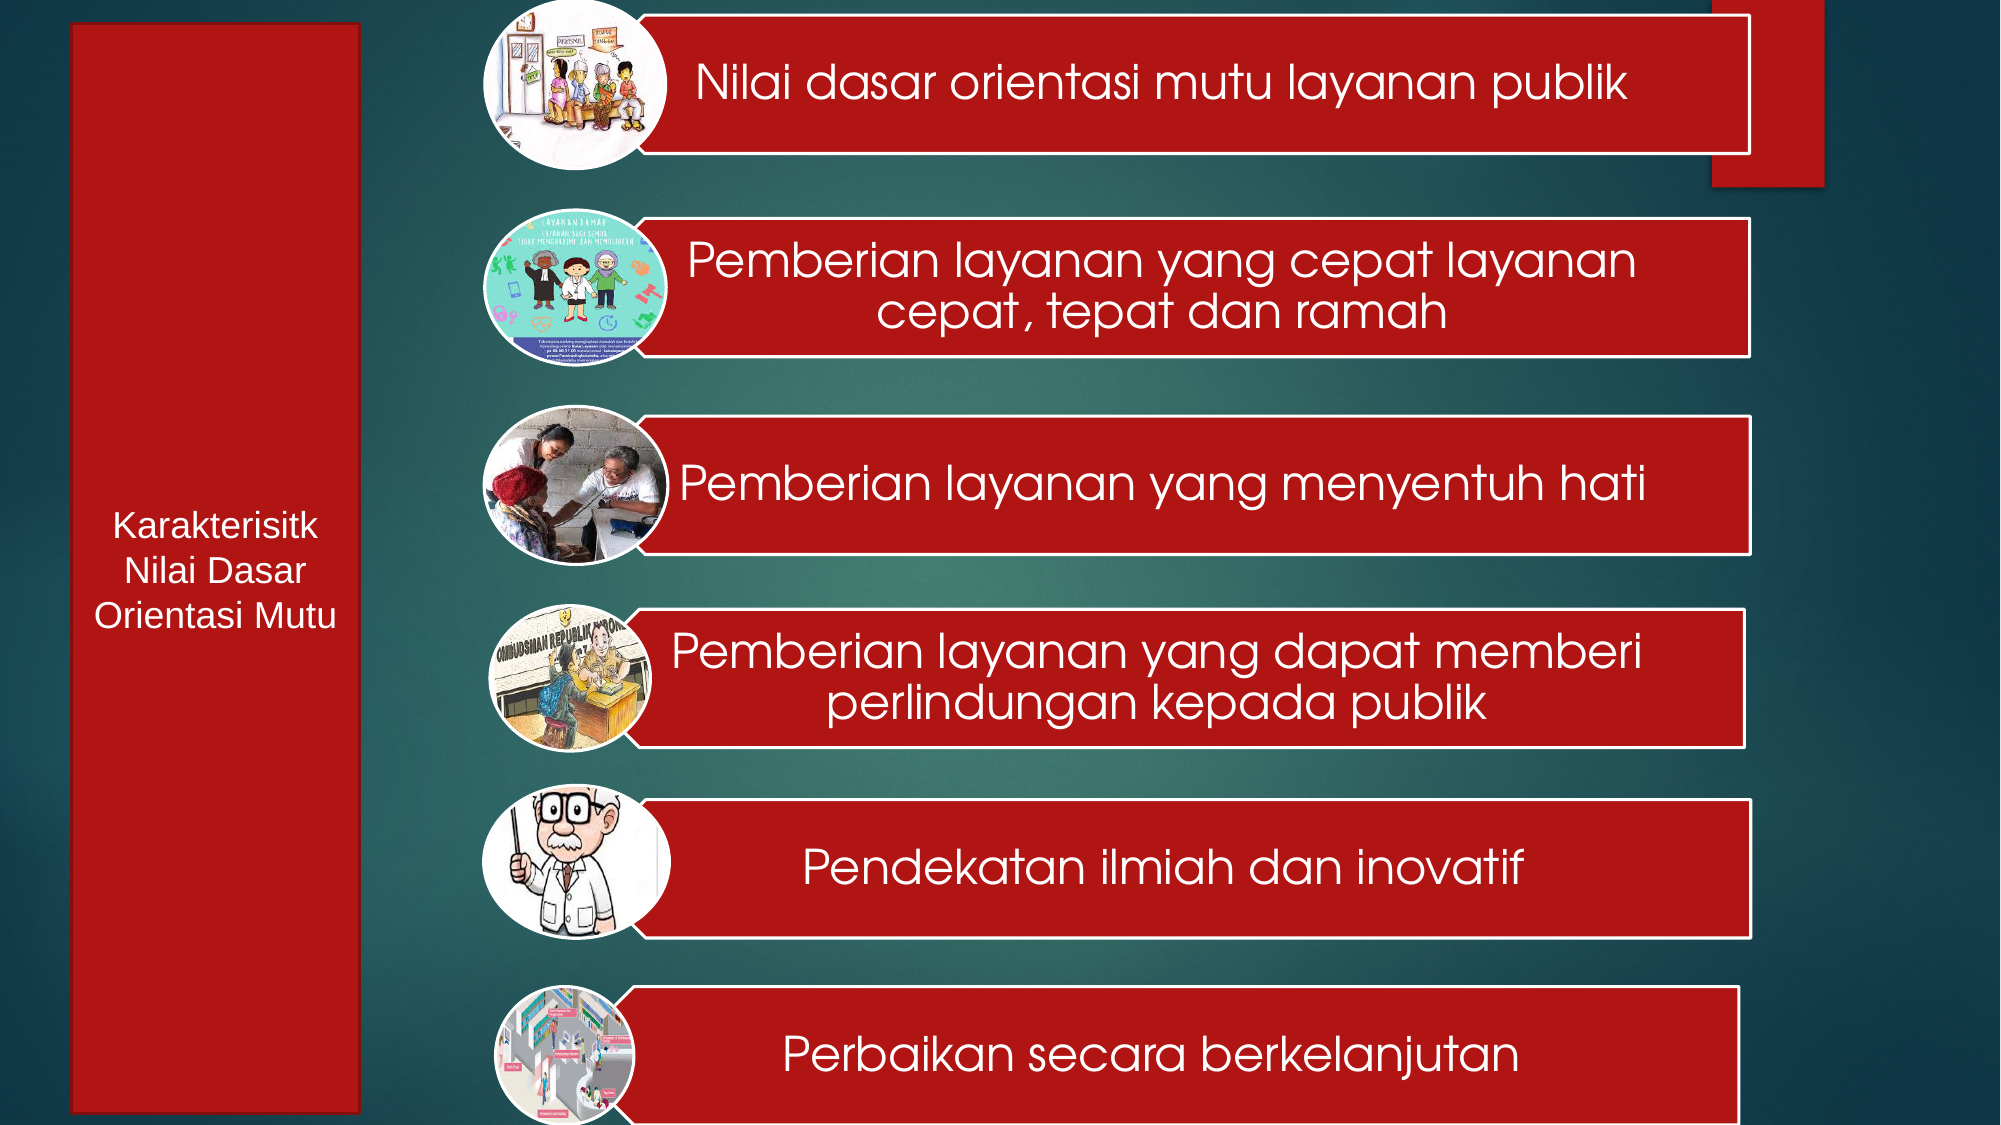

Nilai dasar orientasi mutu layanan publik
Pemberian layanan yang cepat layanan cepat, tepat dan ramah
Pemberian layanan yang menyentuh hati
Pemberian layanan yang dapat memberi perlindungan kepada publik
Pendekatan ilmiah dan inovatif
Perbaikan secara berkelanjutan
Karakterisitk Nilai Dasar Orientasi Mutu